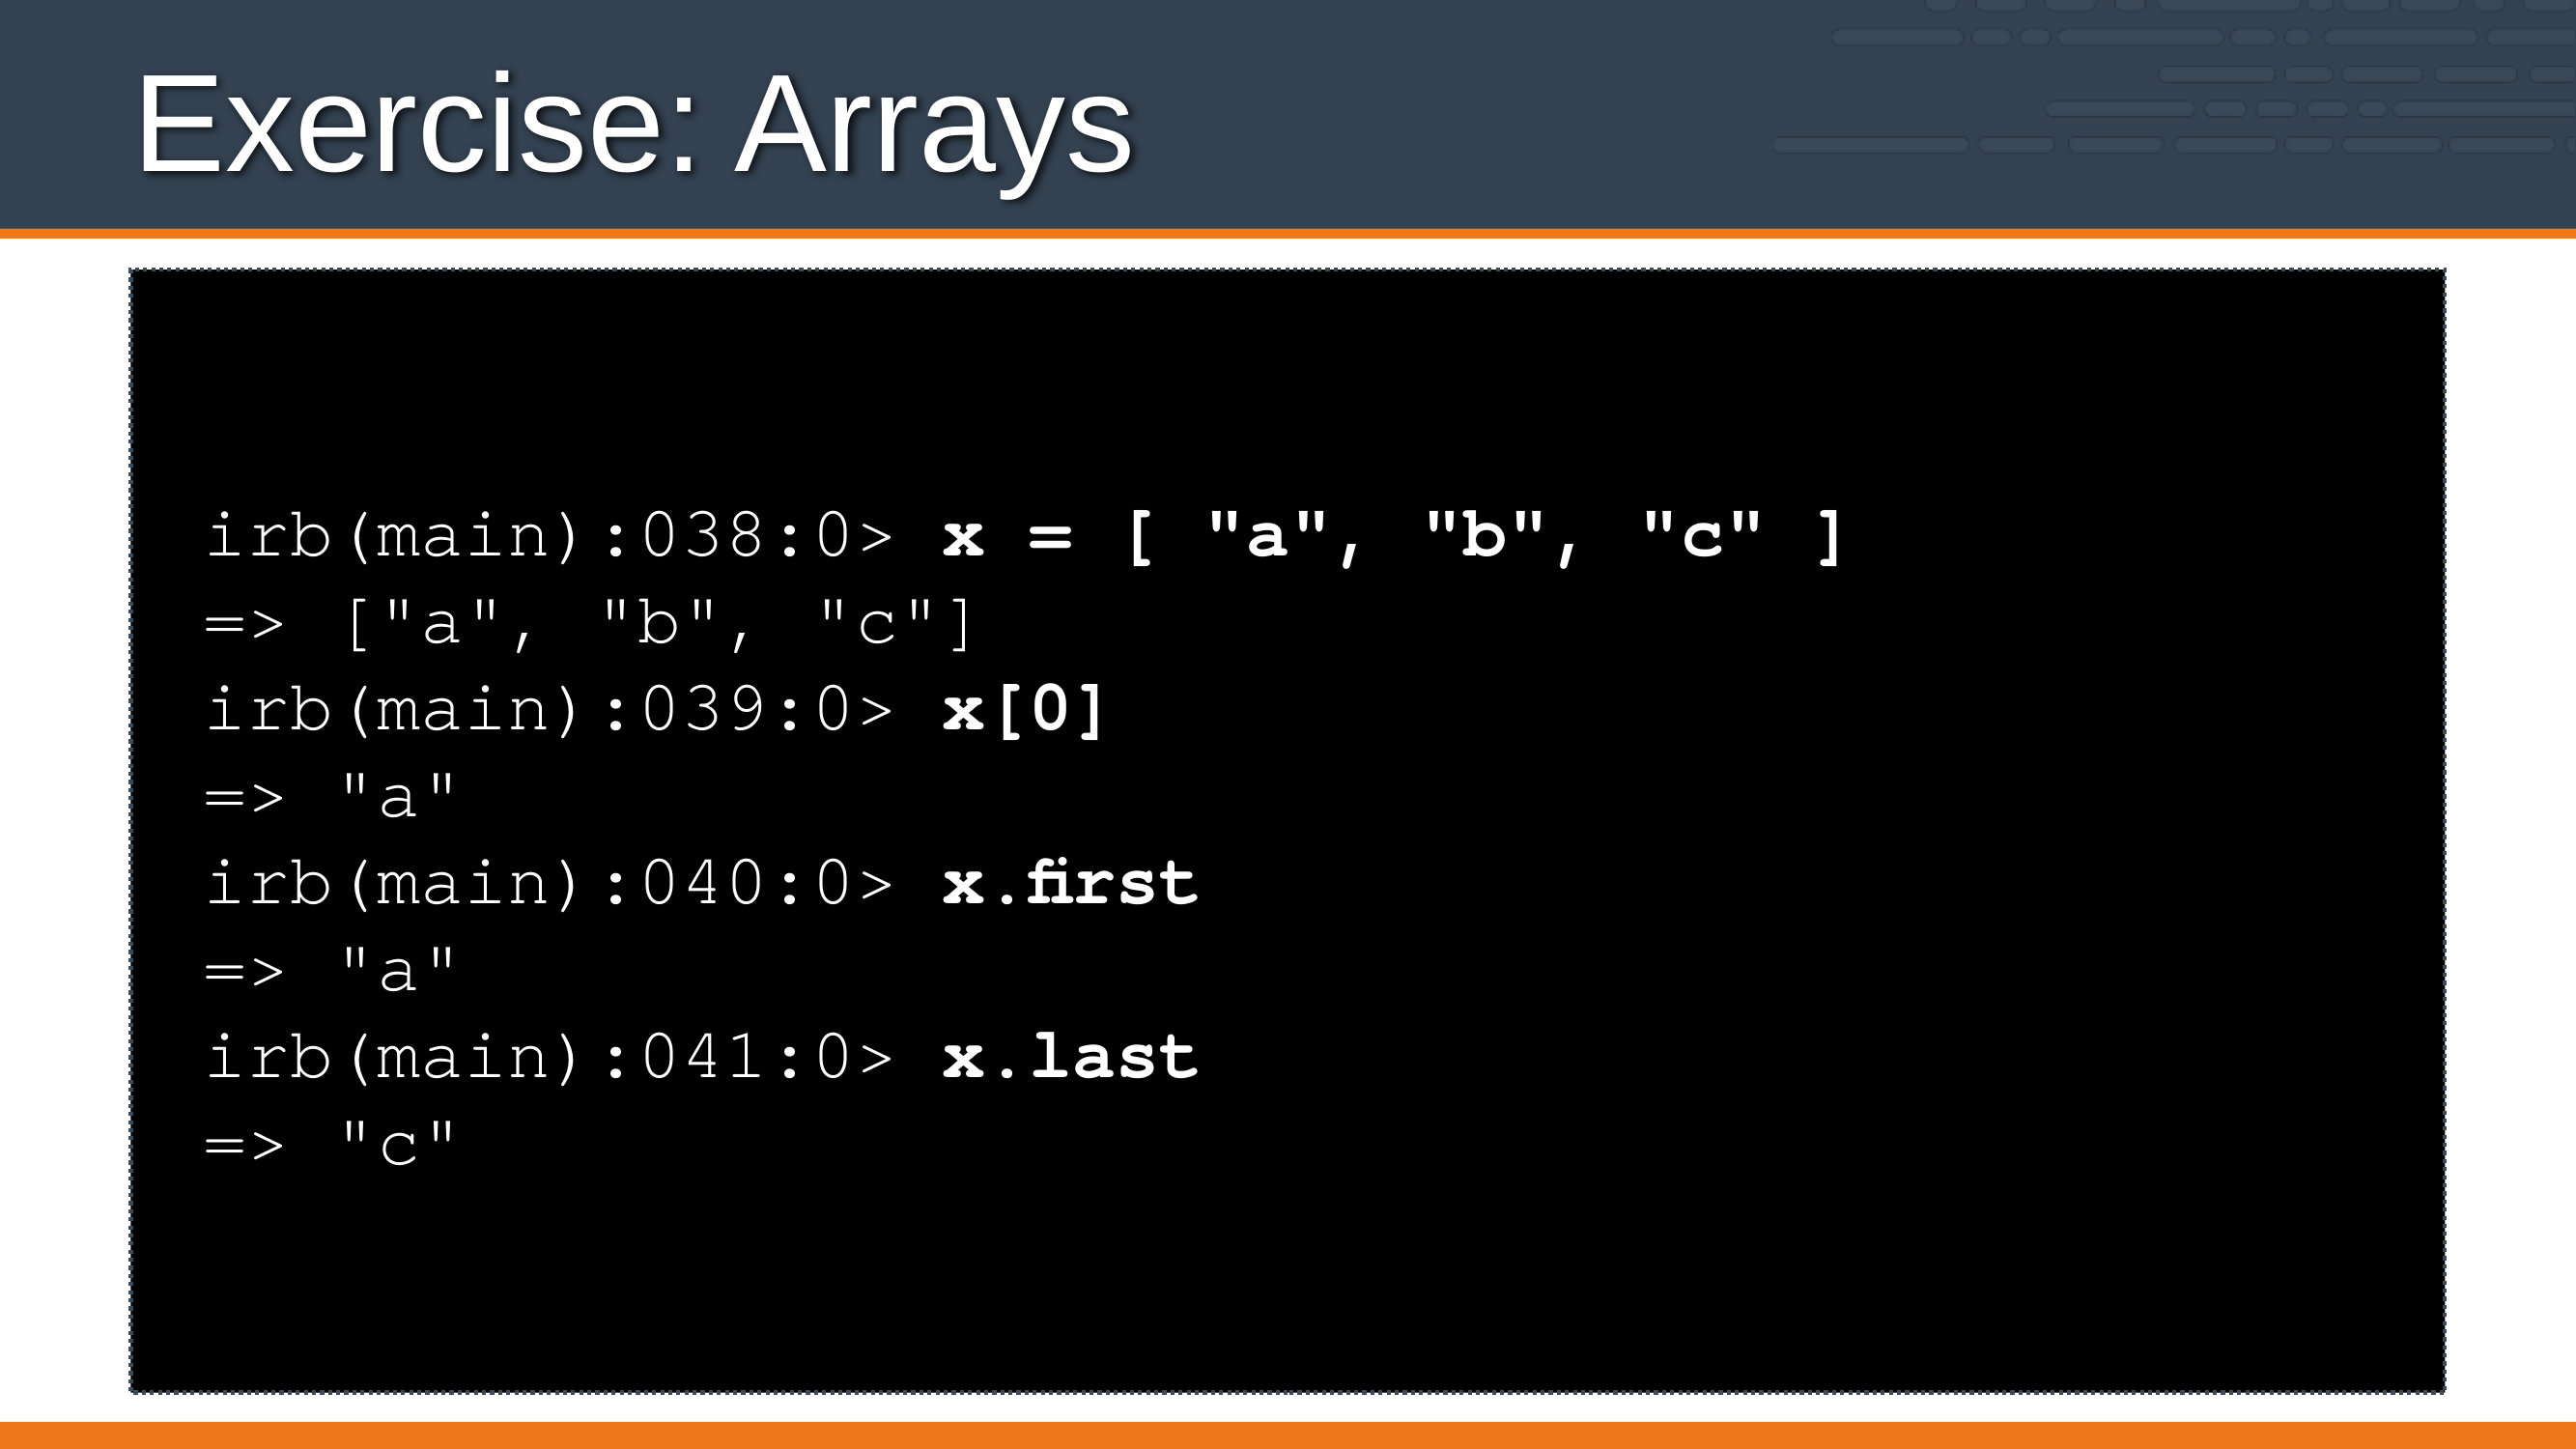

# Exercise: Arrays
irb(main):038:0> x = [ "a", "b", "c" ]
=> ["a", "b", "c"]
irb(main):039:0> x[0]
=> "a"
irb(main):040:0> x.first
=> "a"
irb(main):041:0> x.last
=> "c"